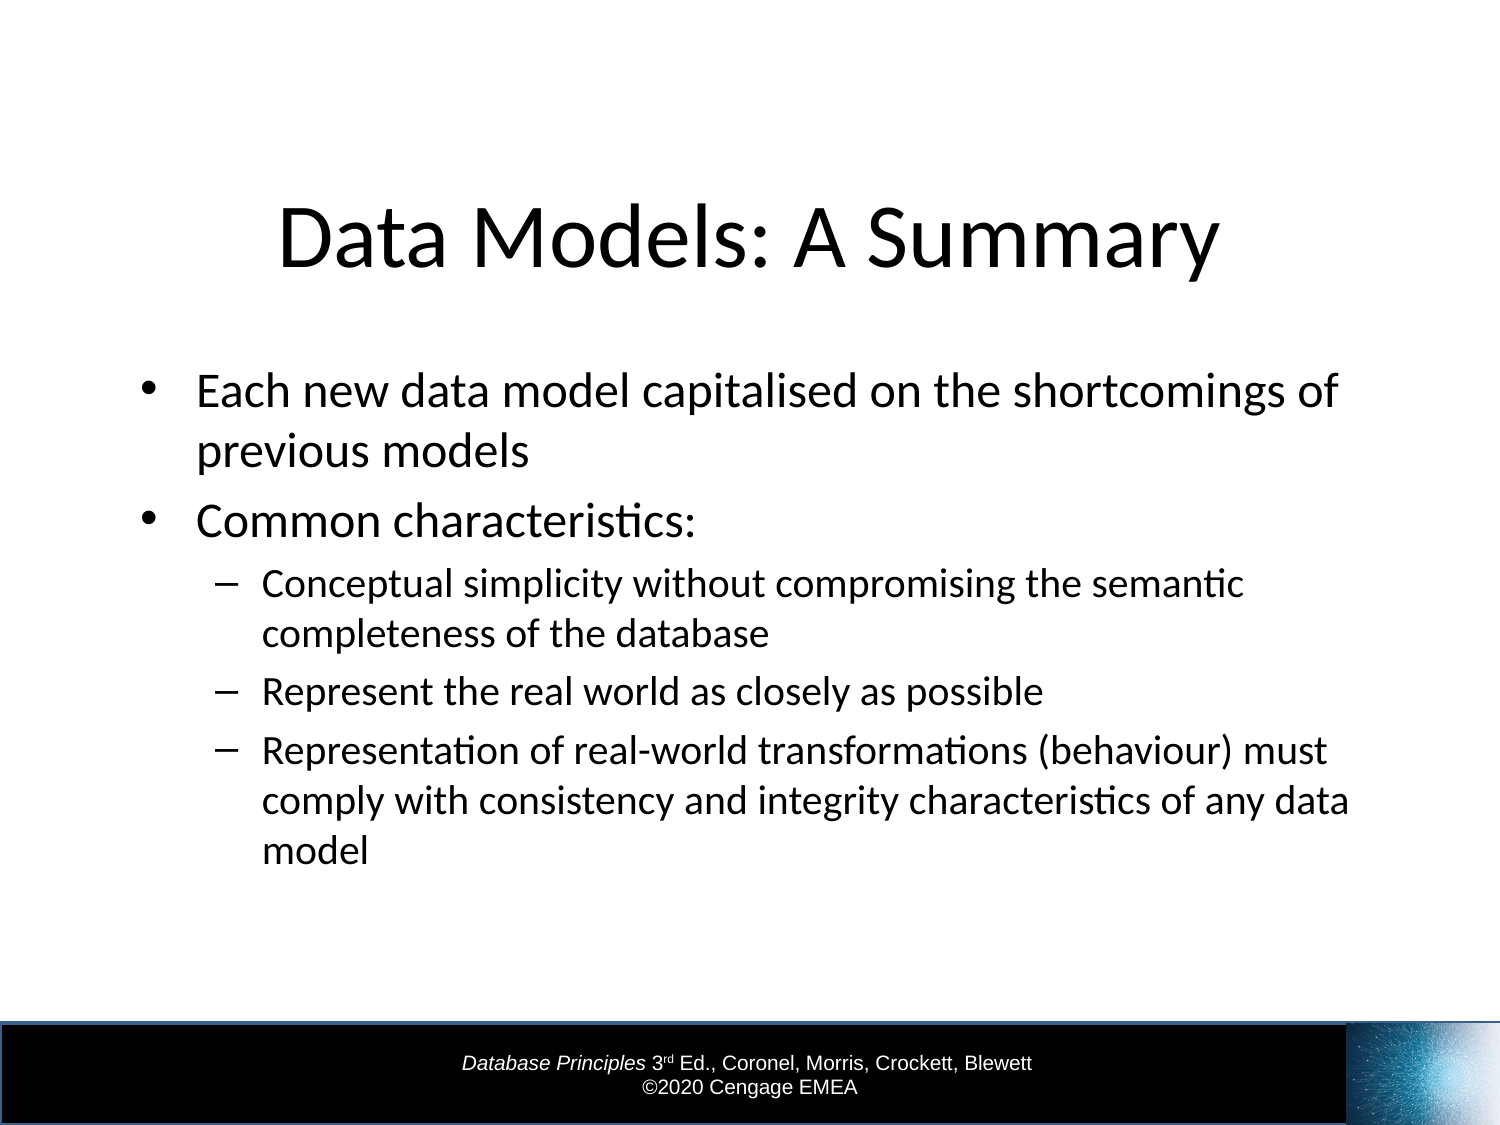

# Data Models: A Summary
Each new data model capitalised on the shortcomings of previous models
Common characteristics:
Conceptual simplicity without compromising the semantic completeness of the database
Represent the real world as closely as possible
Representation of real-world transformations (behaviour) must comply with consistency and integrity characteristics of any data model